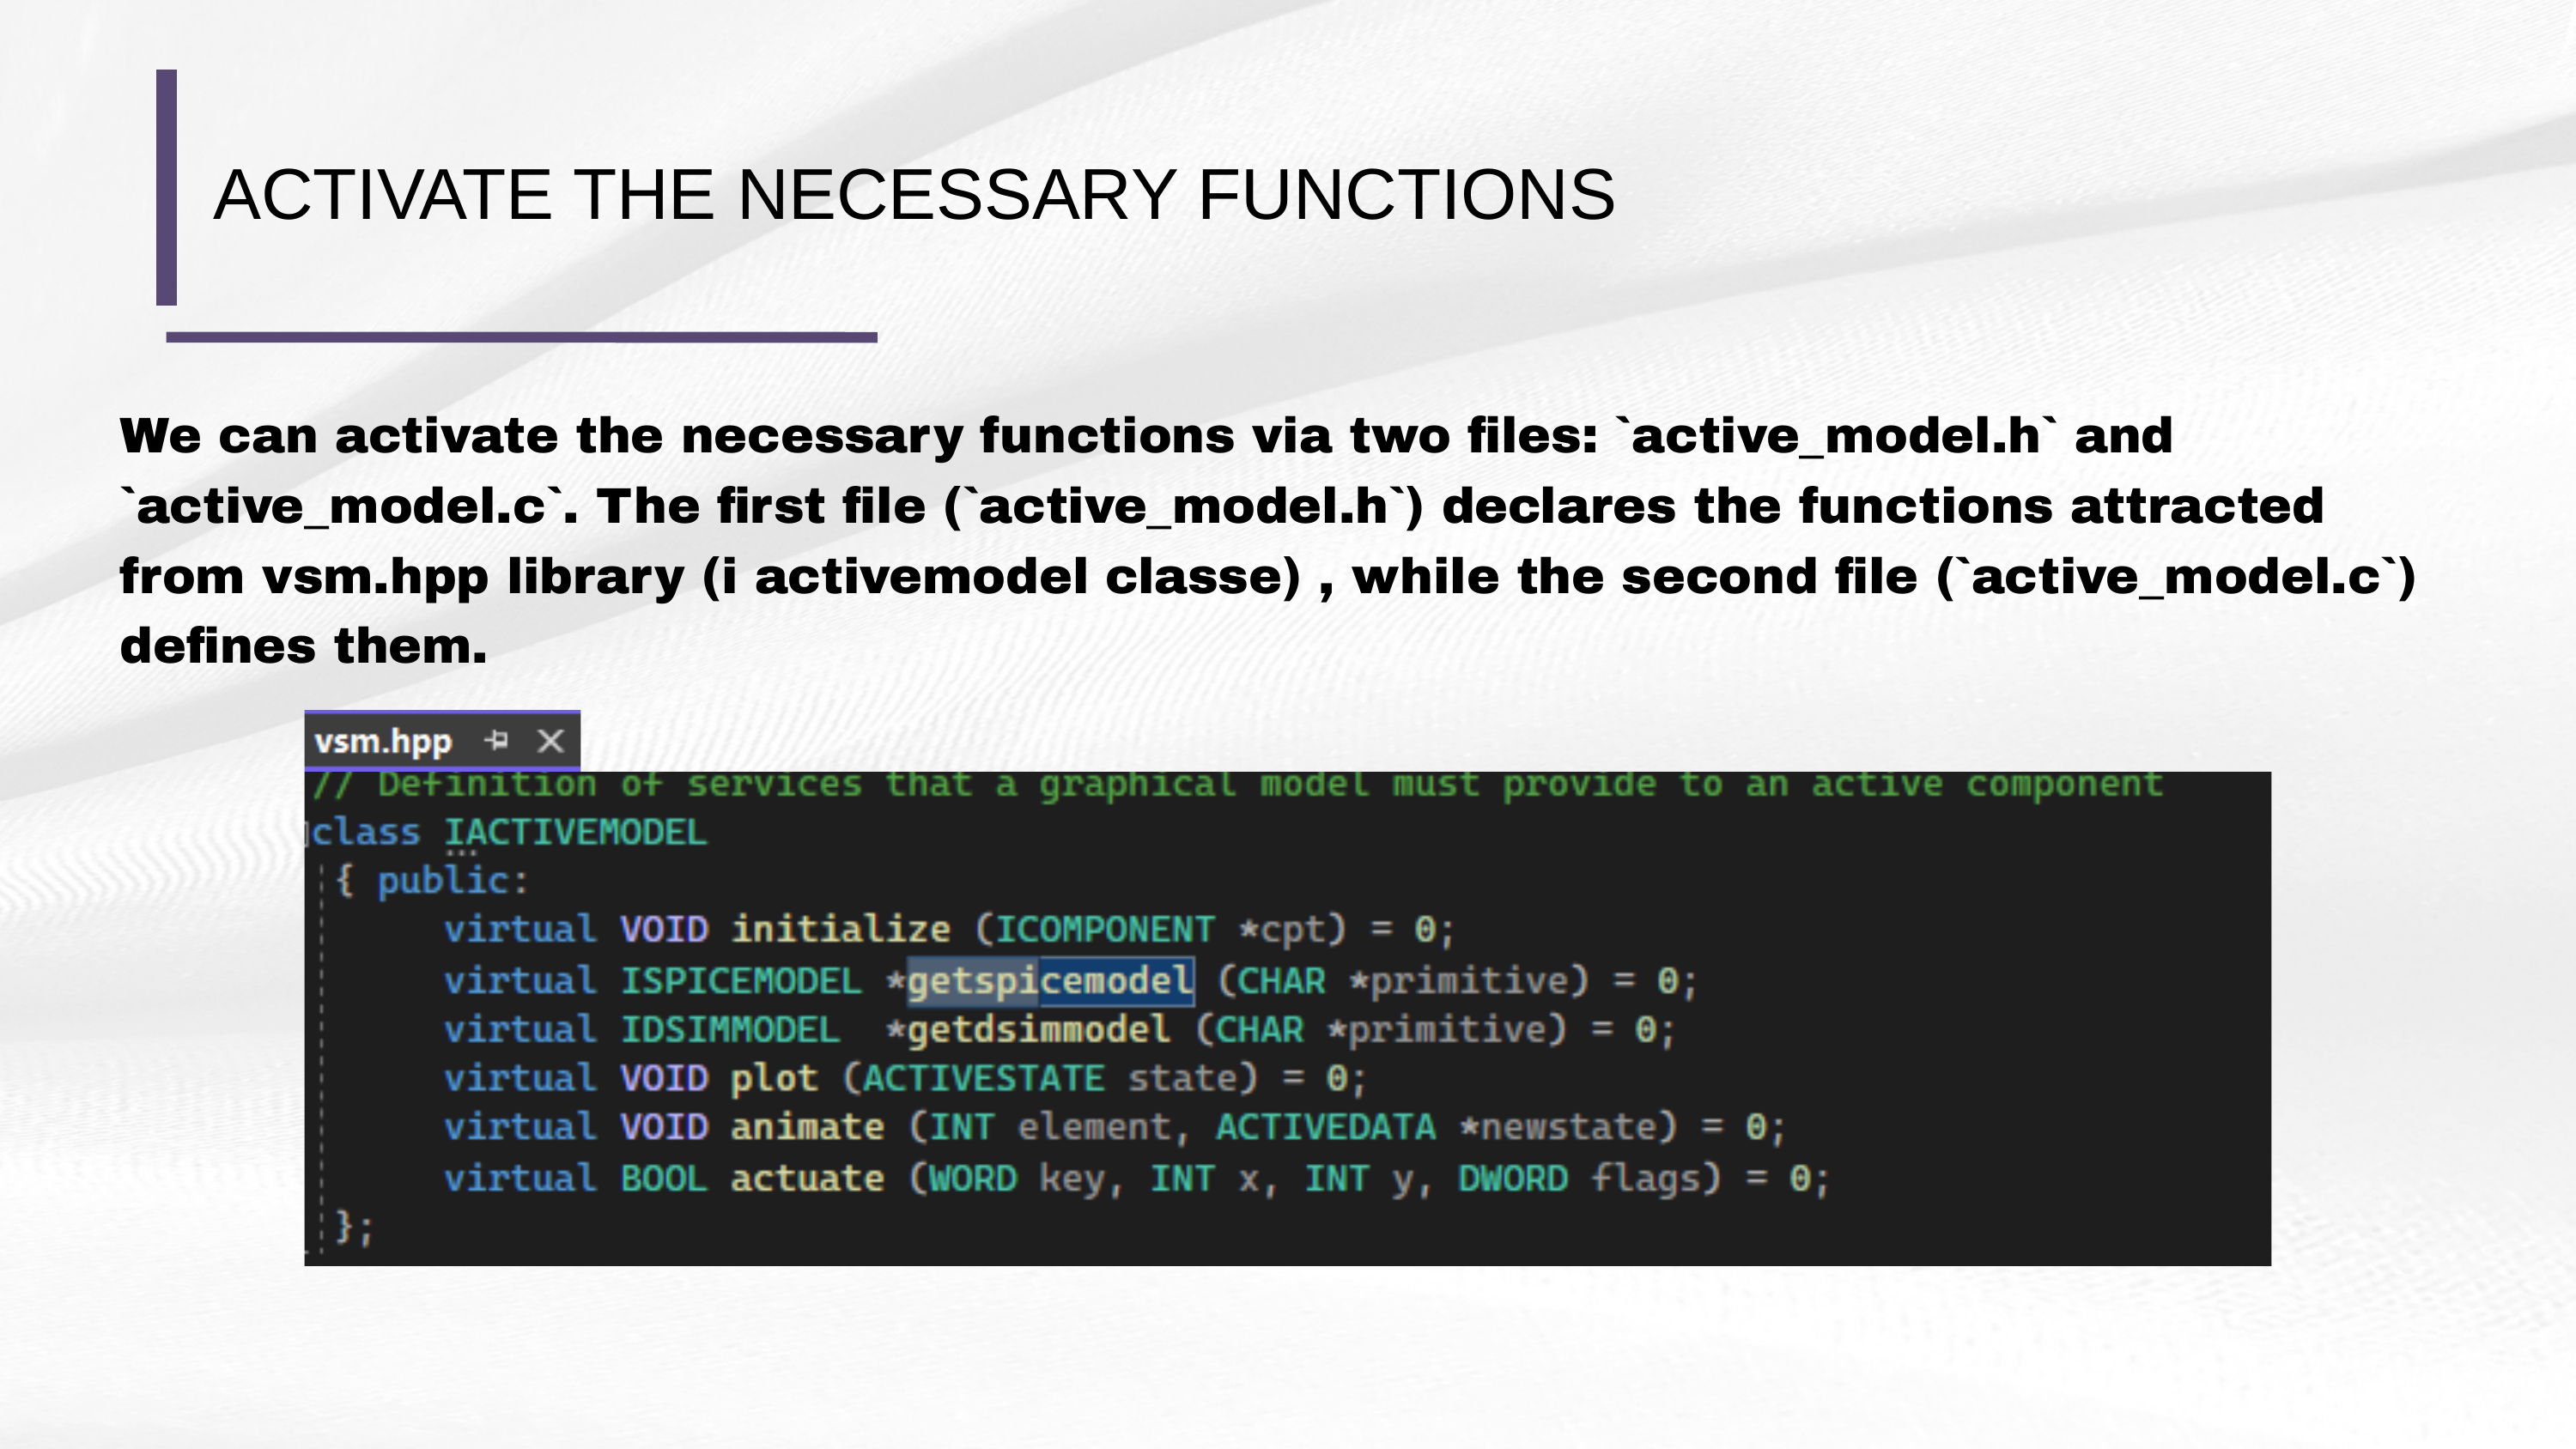

ACTIVATE THE NECESSARY FUNCTIONS

We can activate the necessary functions via two files: `active_model.h` and `active_model.c`. The first file (`active_model.h`) declares the functions attracted from vsm.hpp library (i activemodel classe) , while the second file (`active_model.c`) defines them.